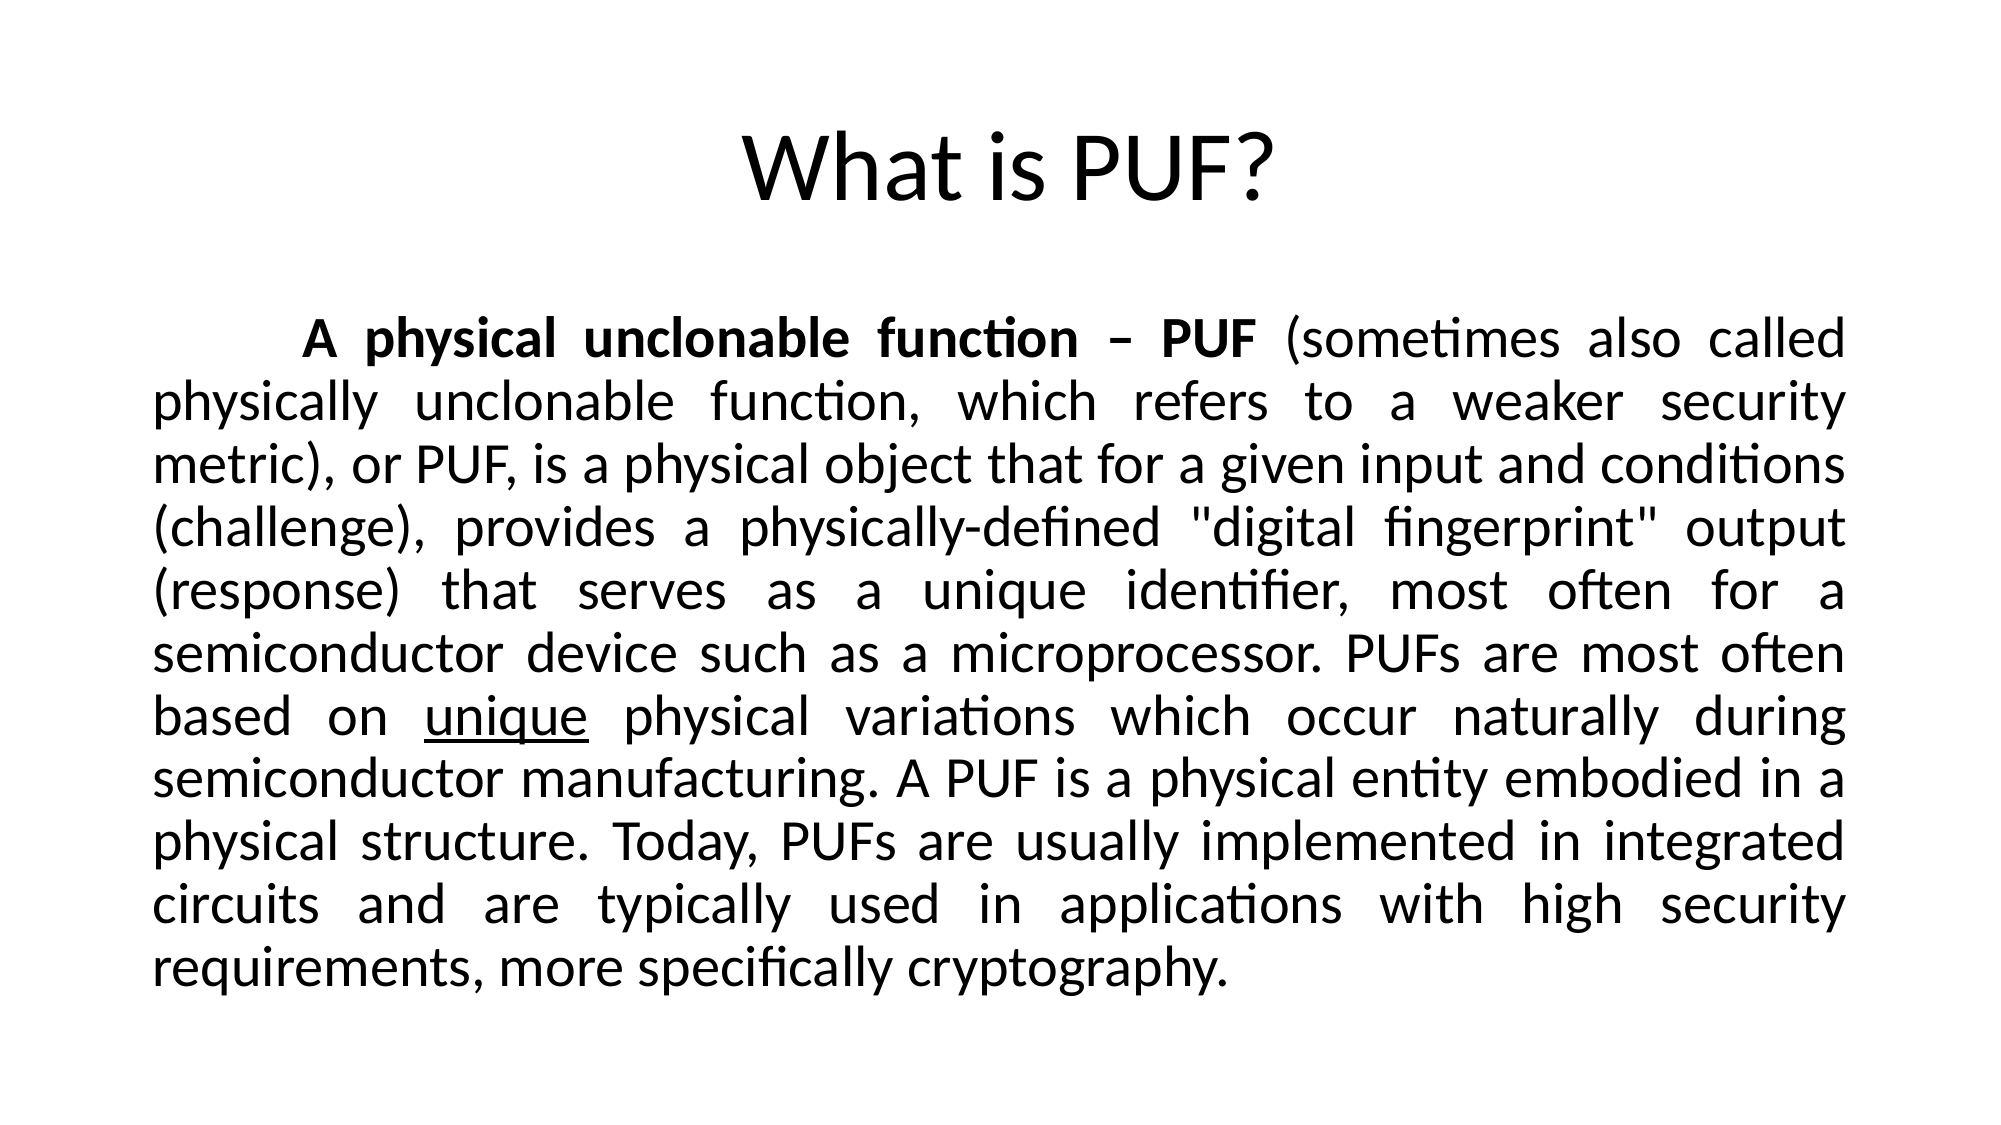

# What is PUF?
	A physical unclonable function – PUF (sometimes also called physically unclonable function, which refers to a weaker security metric), or PUF, is a physical object that for a given input and conditions (challenge), provides a physically-defined "digital fingerprint" output (response) that serves as a unique identifier, most often for a semiconductor device such as a microprocessor. PUFs are most often based on unique physical variations which occur naturally during semiconductor manufacturing. A PUF is a physical entity embodied in a physical structure. Today, PUFs are usually implemented in integrated circuits and are typically used in applications with high security requirements, more specifically cryptography.